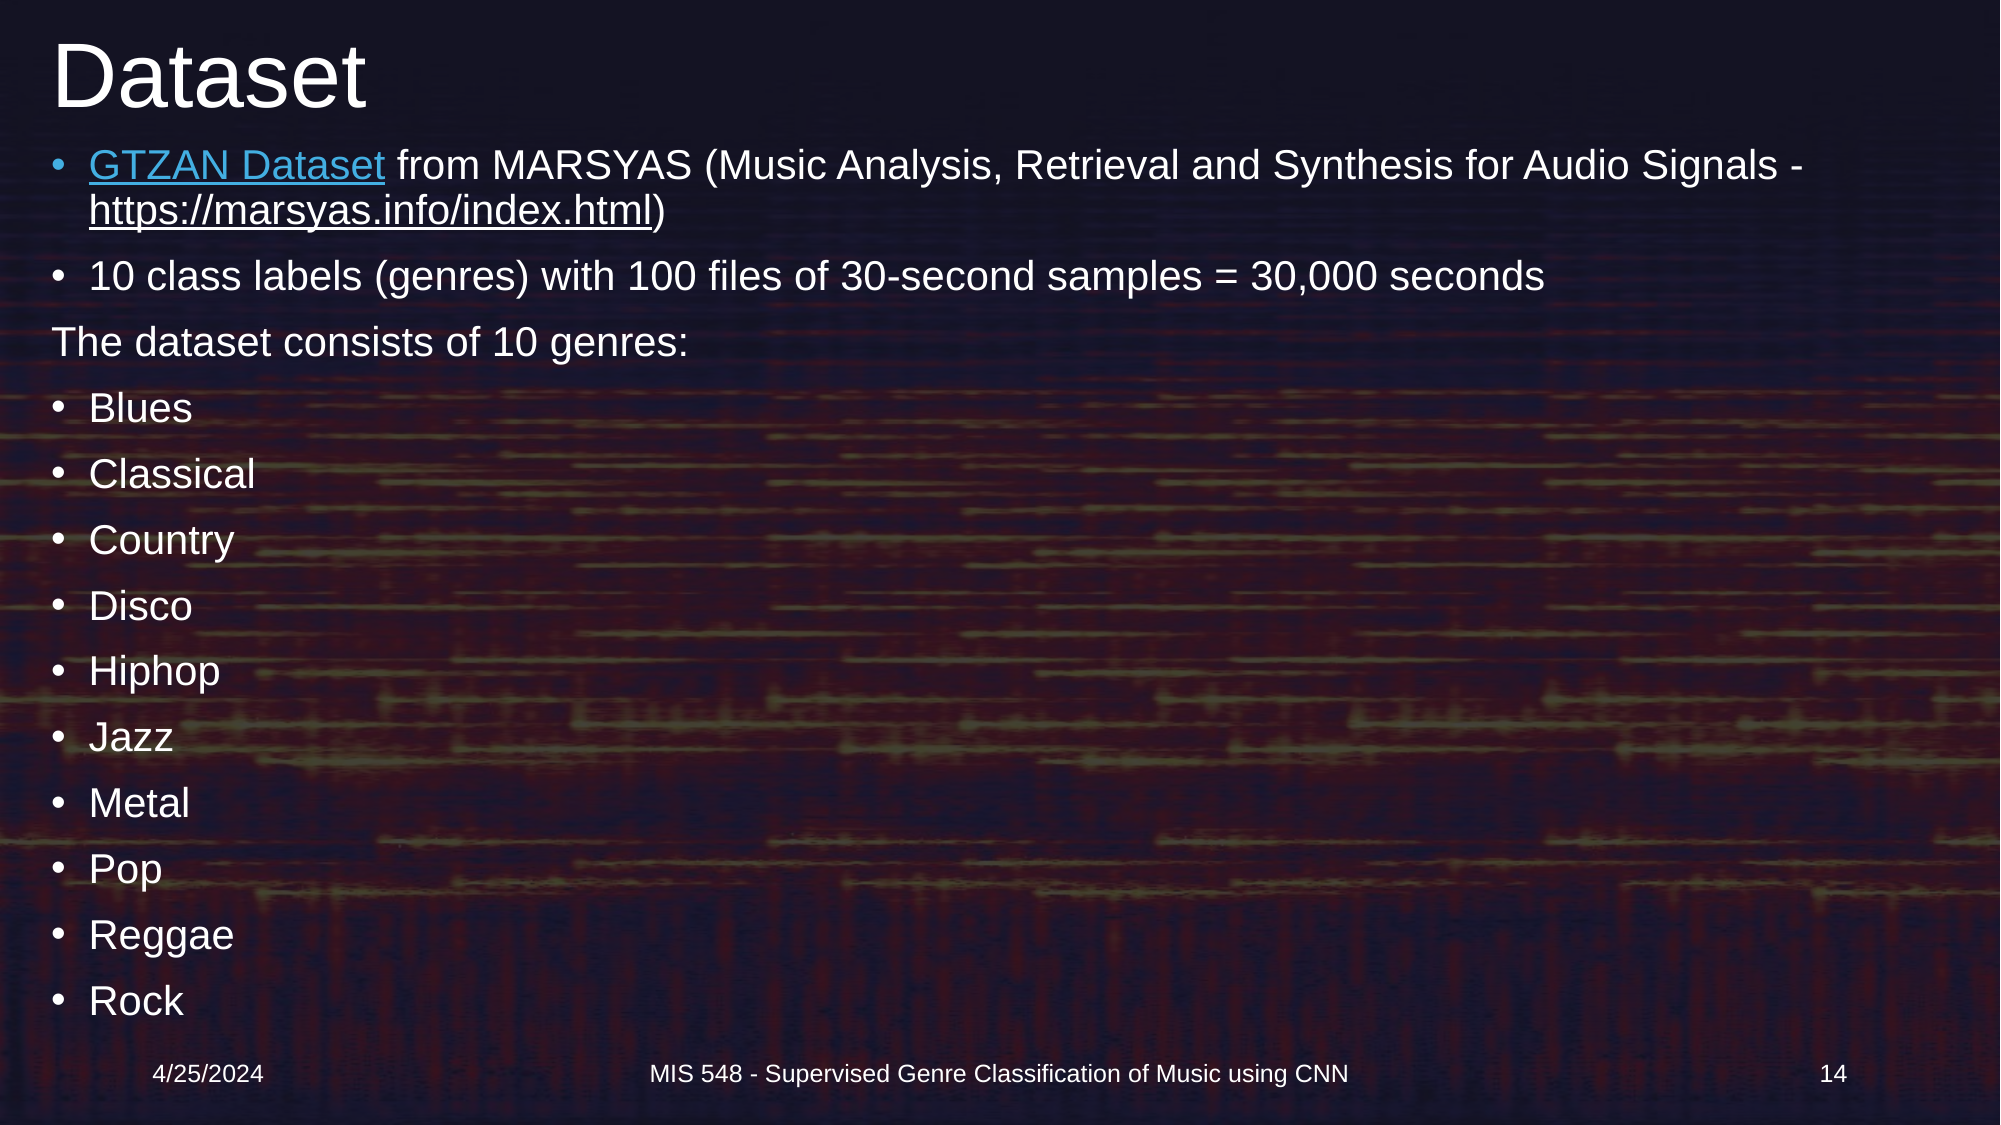

# Dataset
GTZAN Dataset from MARSYAS (Music Analysis, Retrieval and Synthesis for Audio Signals - https://marsyas.info/index.html)
10 class labels (genres) with 100 files of 30-second samples = 30,000 seconds
The dataset consists of 10 genres:
Blues
Classical
Country
Disco
Hiphop
Jazz
Metal
Pop
Reggae
Rock

Sample rate is 22,050 Hz (low-quality – standard is ~44 kHz)
4/25/2024
MIS 548 - Supervised Genre Classification of Music using CNN
14